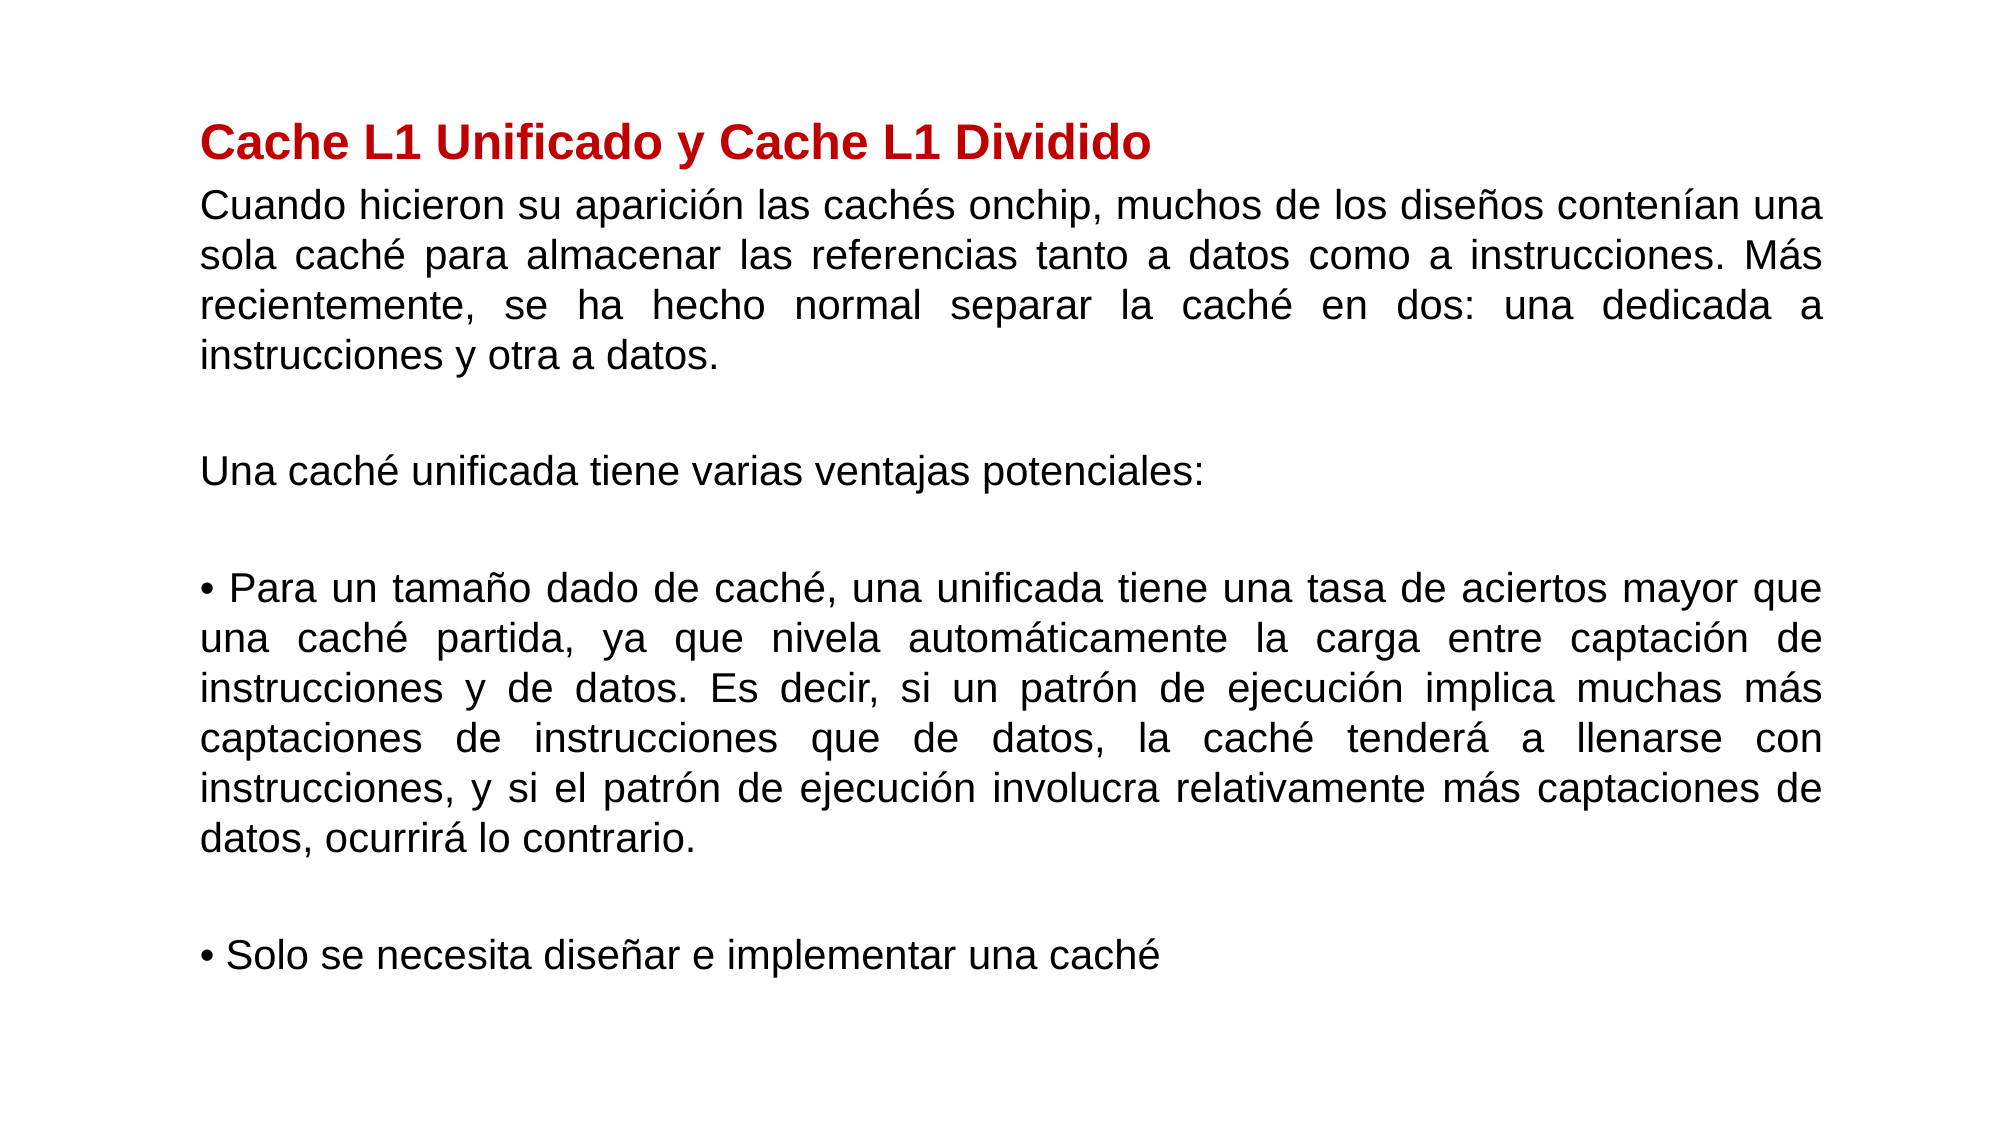

Cache L1 Unificado y Cache L1 Dividido
Cuando hicieron su aparición las cachés onchip, muchos de los diseños contenían una sola caché para almacenar las referencias tanto a datos como a instrucciones. Más recientemente, se ha hecho normal separar la caché en dos: una dedicada a instrucciones y otra a datos.

Una caché unificada tiene varias ventajas potenciales:

• Para un tamaño dado de caché, una unificada tiene una tasa de aciertos mayor que una caché partida, ya que nivela automáticamente la carga entre captación de instrucciones y de datos. Es decir, si un patrón de ejecución implica muchas más captaciones de instrucciones que de datos, la caché tenderá a llenarse con instrucciones, y si el patrón de ejecución involucra relativamente más captaciones de datos, ocurrirá lo contrario.

• Solo se necesita diseñar e implementar una caché